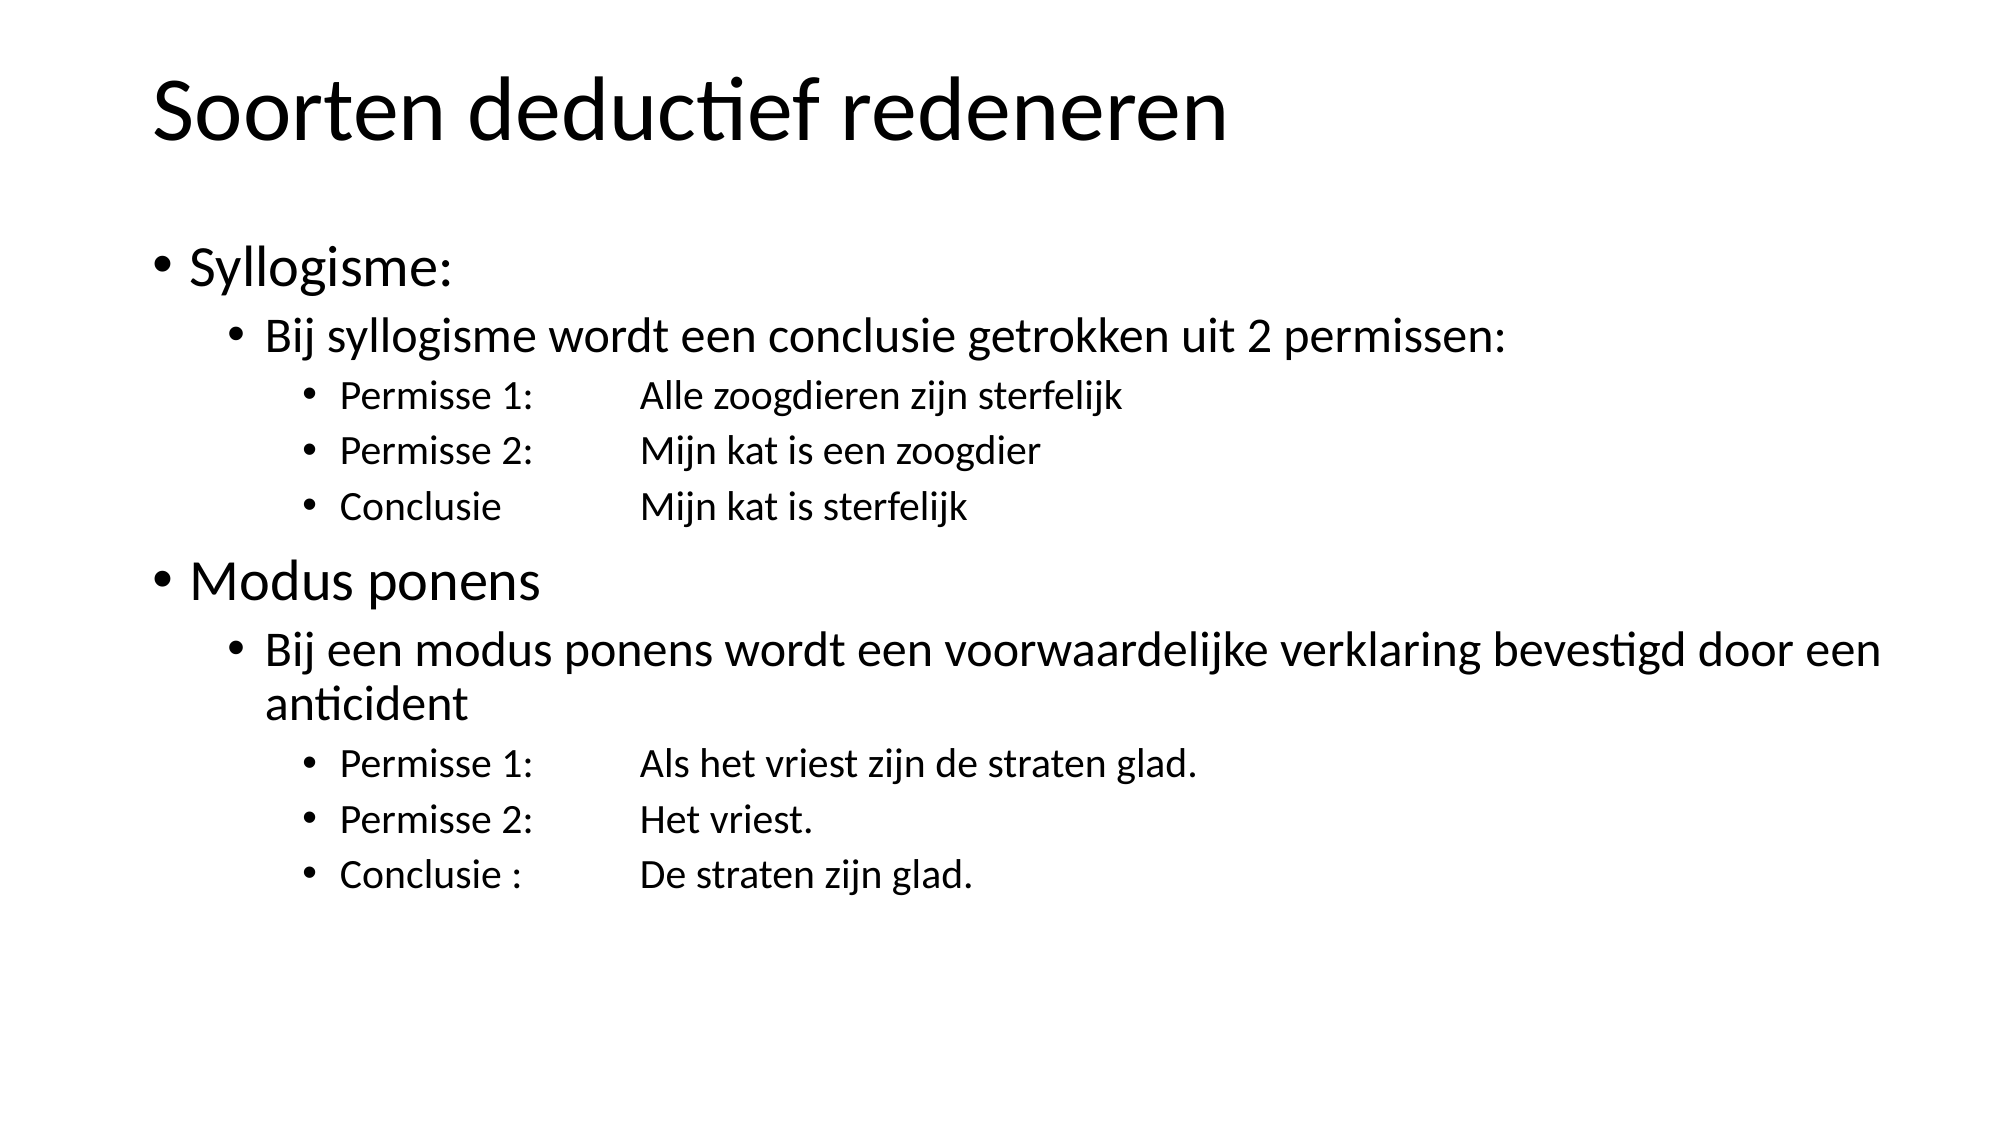

# Soorten deductief redeneren
Syllogisme:
Bij syllogisme wordt een conclusie getrokken uit 2 permissen:
Permisse 1: 	Alle zoogdieren zijn sterfelijk
Permisse 2:	Mijn kat is een zoogdier
Conclusie	Mijn kat is sterfelijk
Modus ponens
Bij een modus ponens wordt een voorwaardelijke verklaring bevestigd door een anticident
Permisse 1:	Als het vriest zijn de straten glad.
Permisse 2: 	Het vriest.
Conclusie :	De straten zijn glad.